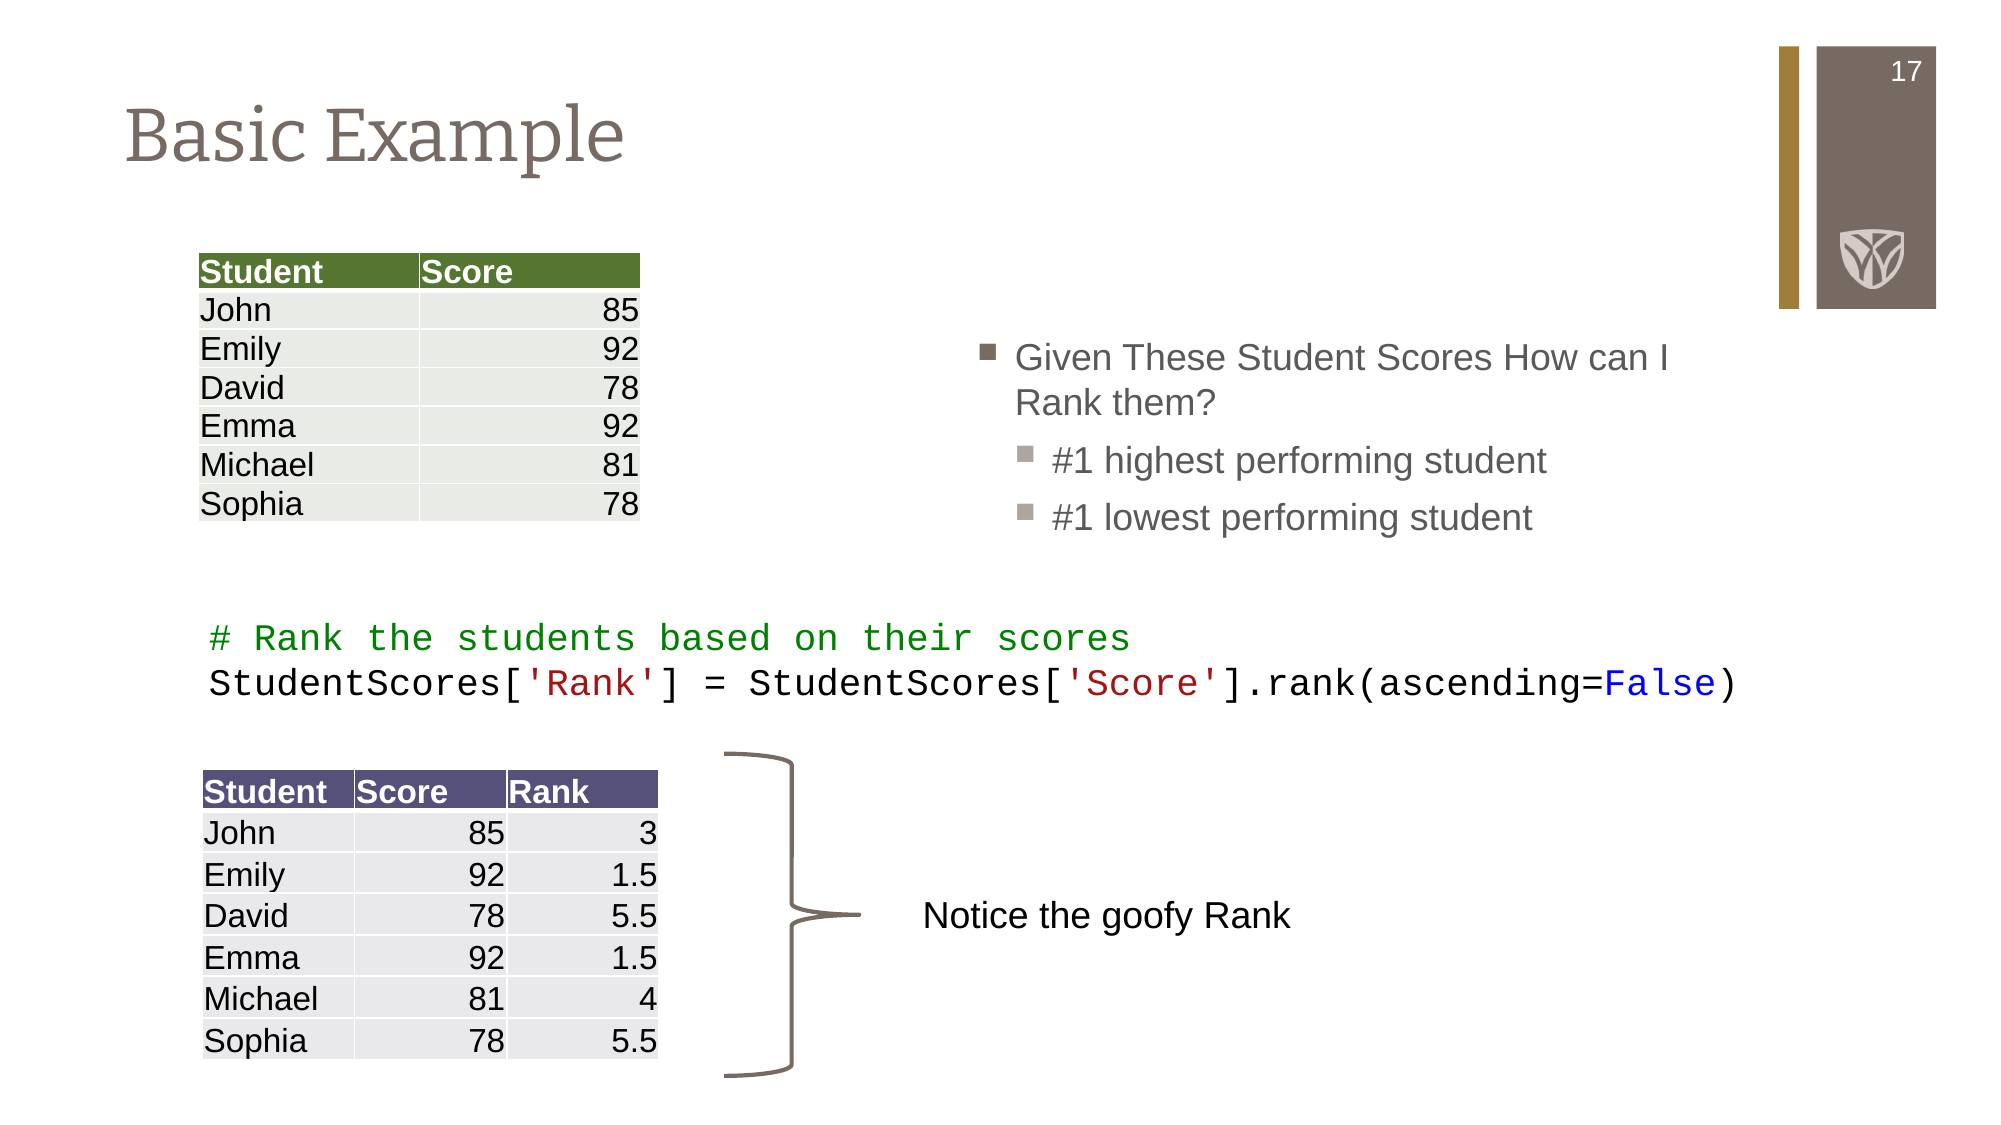

17
# Basic Example
| Student | Score |
| --- | --- |
| John | 85 |
| Emily | 92 |
| David | 78 |
| Emma | 92 |
| Michael | 81 |
| Sophia | 78 |
Given These Student Scores How can I Rank them?
#1 highest performing student
#1 lowest performing student

# Rank the students based on their scores
StudentScores['Rank'] = StudentScores['Score'].rank(ascending=False)

| Student | Score | Rank |
| --- | --- | --- |
| John | 85 | 3 |
| Emily | 92 | 1.5 |
| David | 78 | 5.5 |
| Emma | 92 | 1.5 |
| Michael | 81 | 4 |
| Sophia | 78 | 5.5 |
Notice the goofy Rank